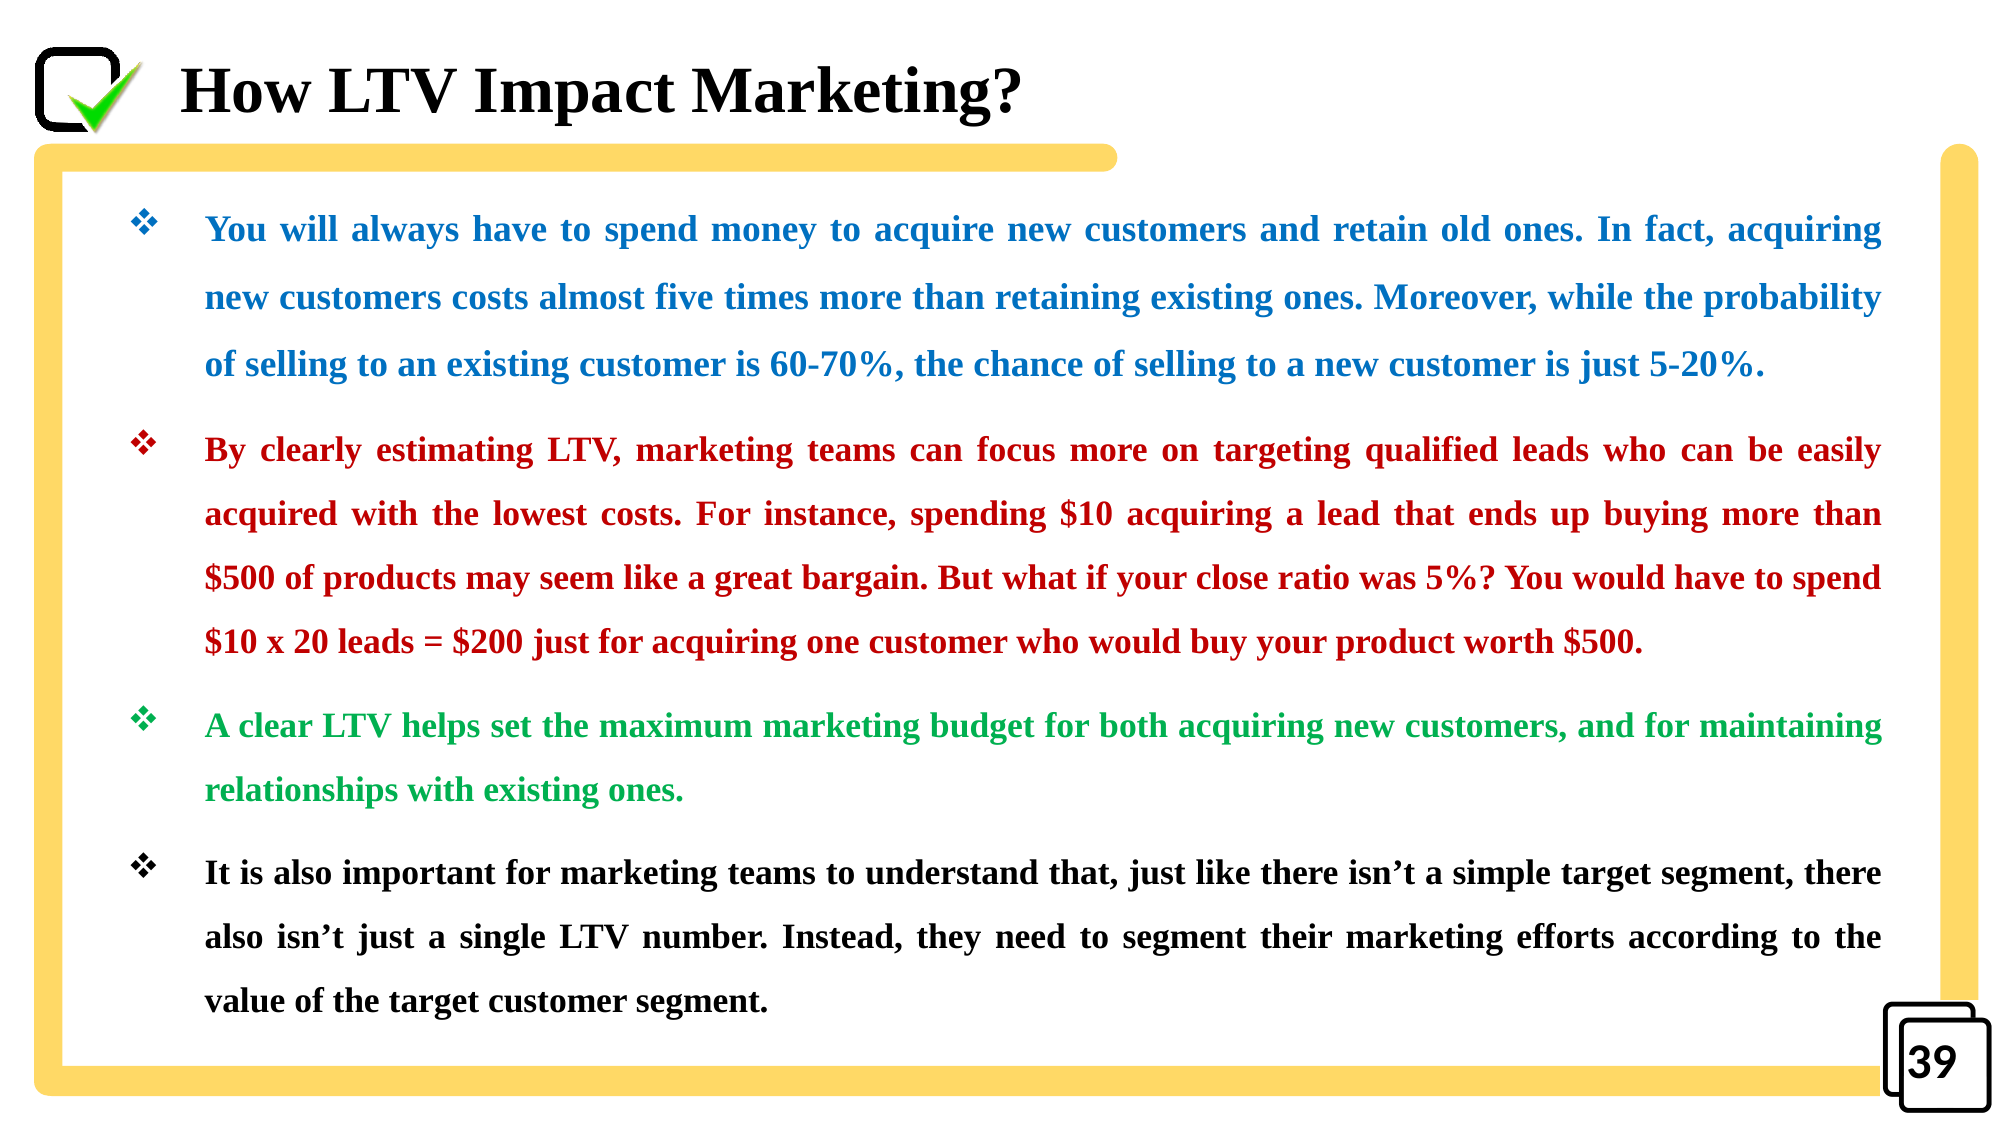

# How LTV Impact Marketing?
You will always have to spend money to acquire new customers and retain old ones. In fact, acquiring new customers costs almost five times more than retaining existing ones. Moreover, while the probability of selling to an existing customer is 60-70%, the chance of selling to a new customer is just 5-20%.
By clearly estimating LTV, marketing teams can focus more on targeting qualified leads who can be easily acquired with the lowest costs. For instance, spending $10 acquiring a lead that ends up buying more than $500 of products may seem like a great bargain. But what if your close ratio was 5%? You would have to spend $10 x 20 leads = $200 just for acquiring one customer who would buy your product worth $500.
A clear LTV helps set the maximum marketing budget for both acquiring new customers, and for maintaining relationships with existing ones.
It is also important for marketing teams to understand that, just like there isn’t a simple target segment, there also isn’t just a single LTV number. Instead, they need to segment their marketing efforts according to the value of the target customer segment.
39